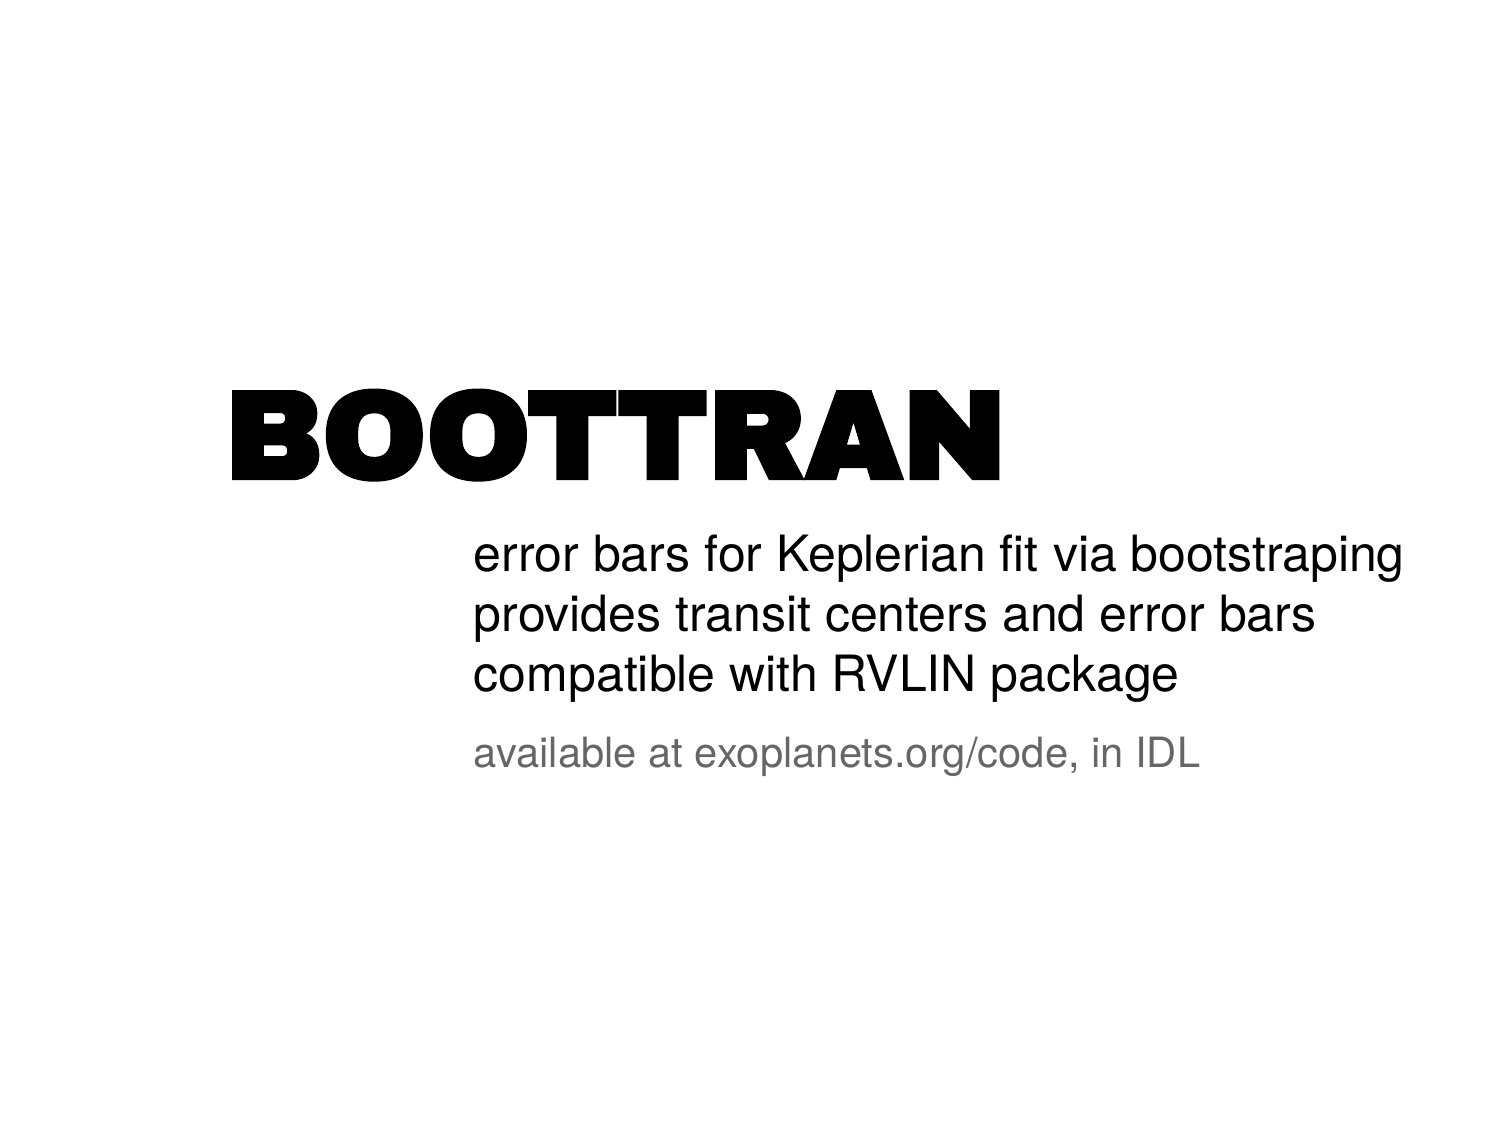

BOOTTRAN
error bars for Keplerian fit via bootstraping
provides transit centers and error bars
compatible with RVLIN package

available at exoplanets.org/code, in IDL